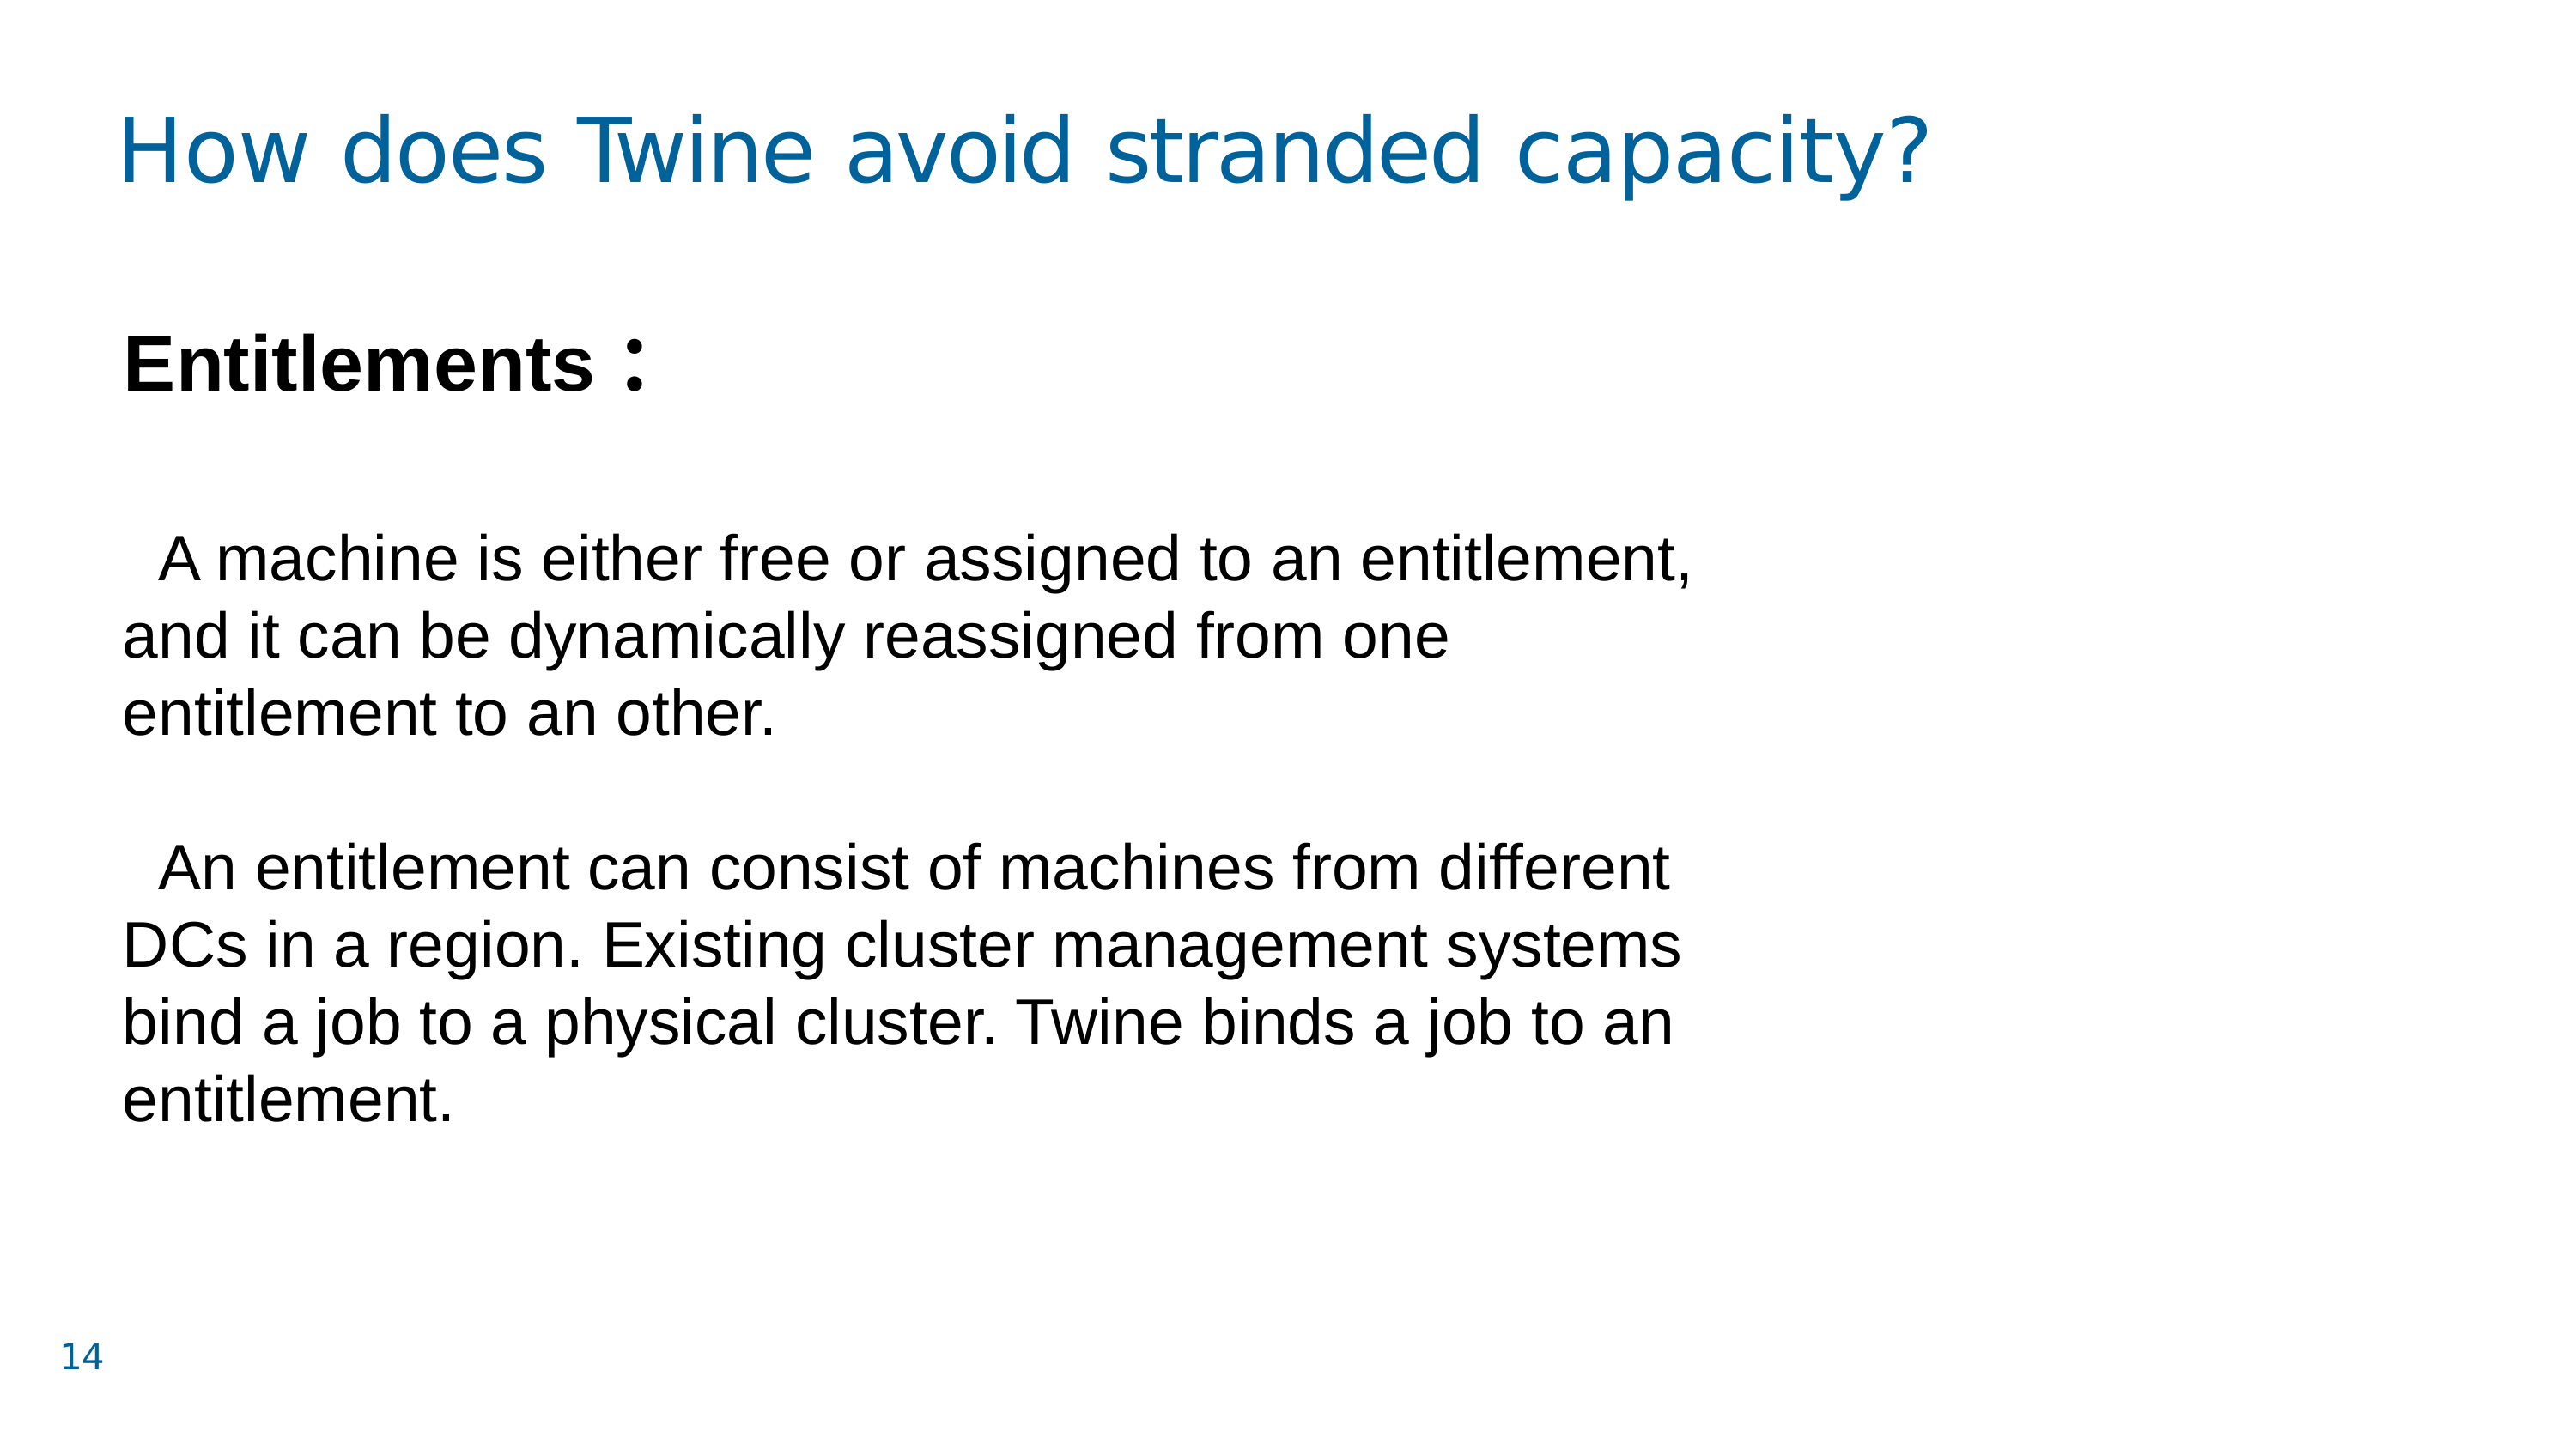

# How does Twine avoid stranded capacity?
Entitlements：
  A machine is either free or assigned to an entitlement, and it can be dynamically reassigned from one entitlement to an other.

  An entitlement can consist of machines from different DCs in a region. Existing cluster management systems bind a job to a physical cluster. Twine binds a job to an entitlement.
14